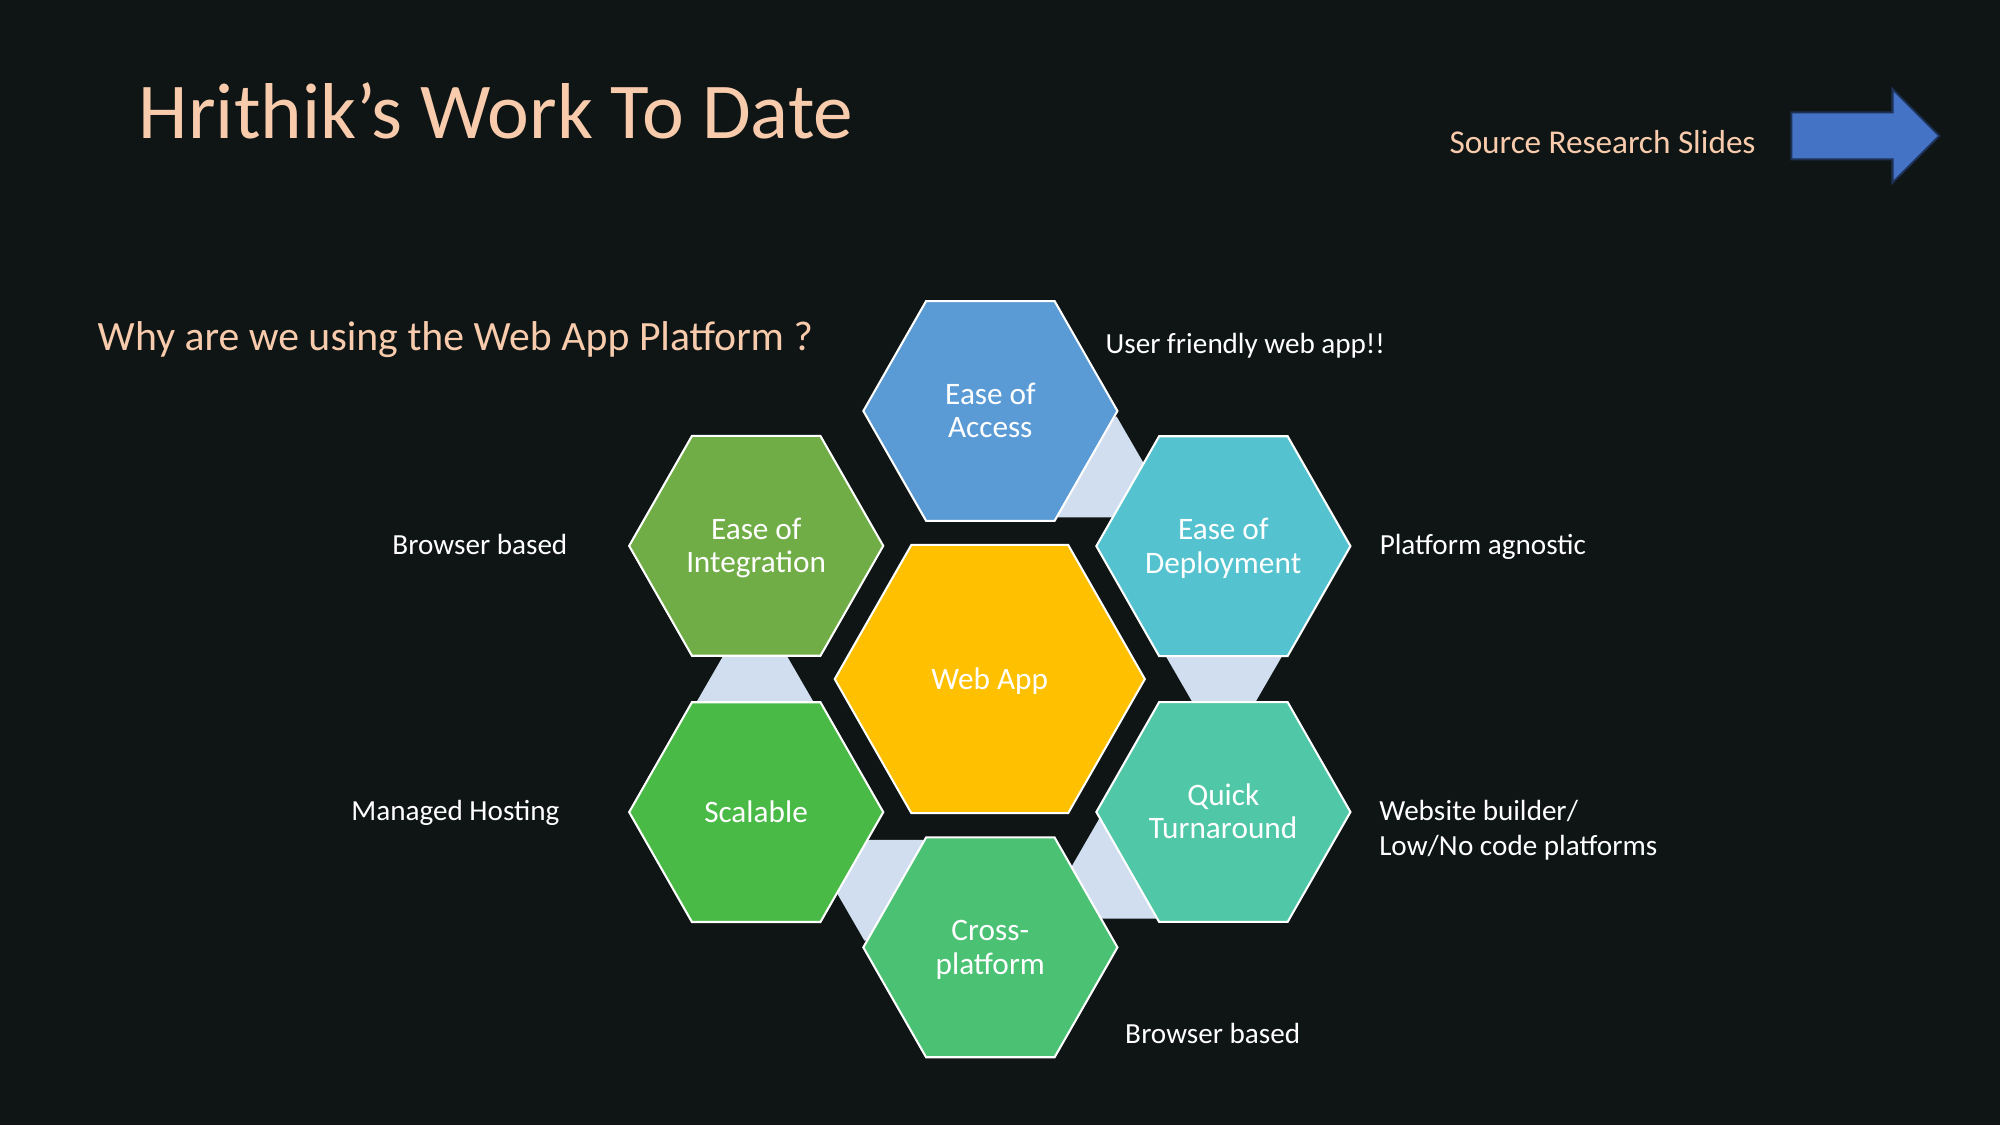

# Hrithik’s Work To Date

Source Research Slides
Web App
Ease of Access
Ease of Deployment
Quick Turnaround
Cross-platform
Scalable
Ease of Integration
Why are we using the Web App Platform ?
User friendly web app!!
Browser based
Platform agnostic
Managed Hosting
Website builder/
Low/No code platforms
Browser based